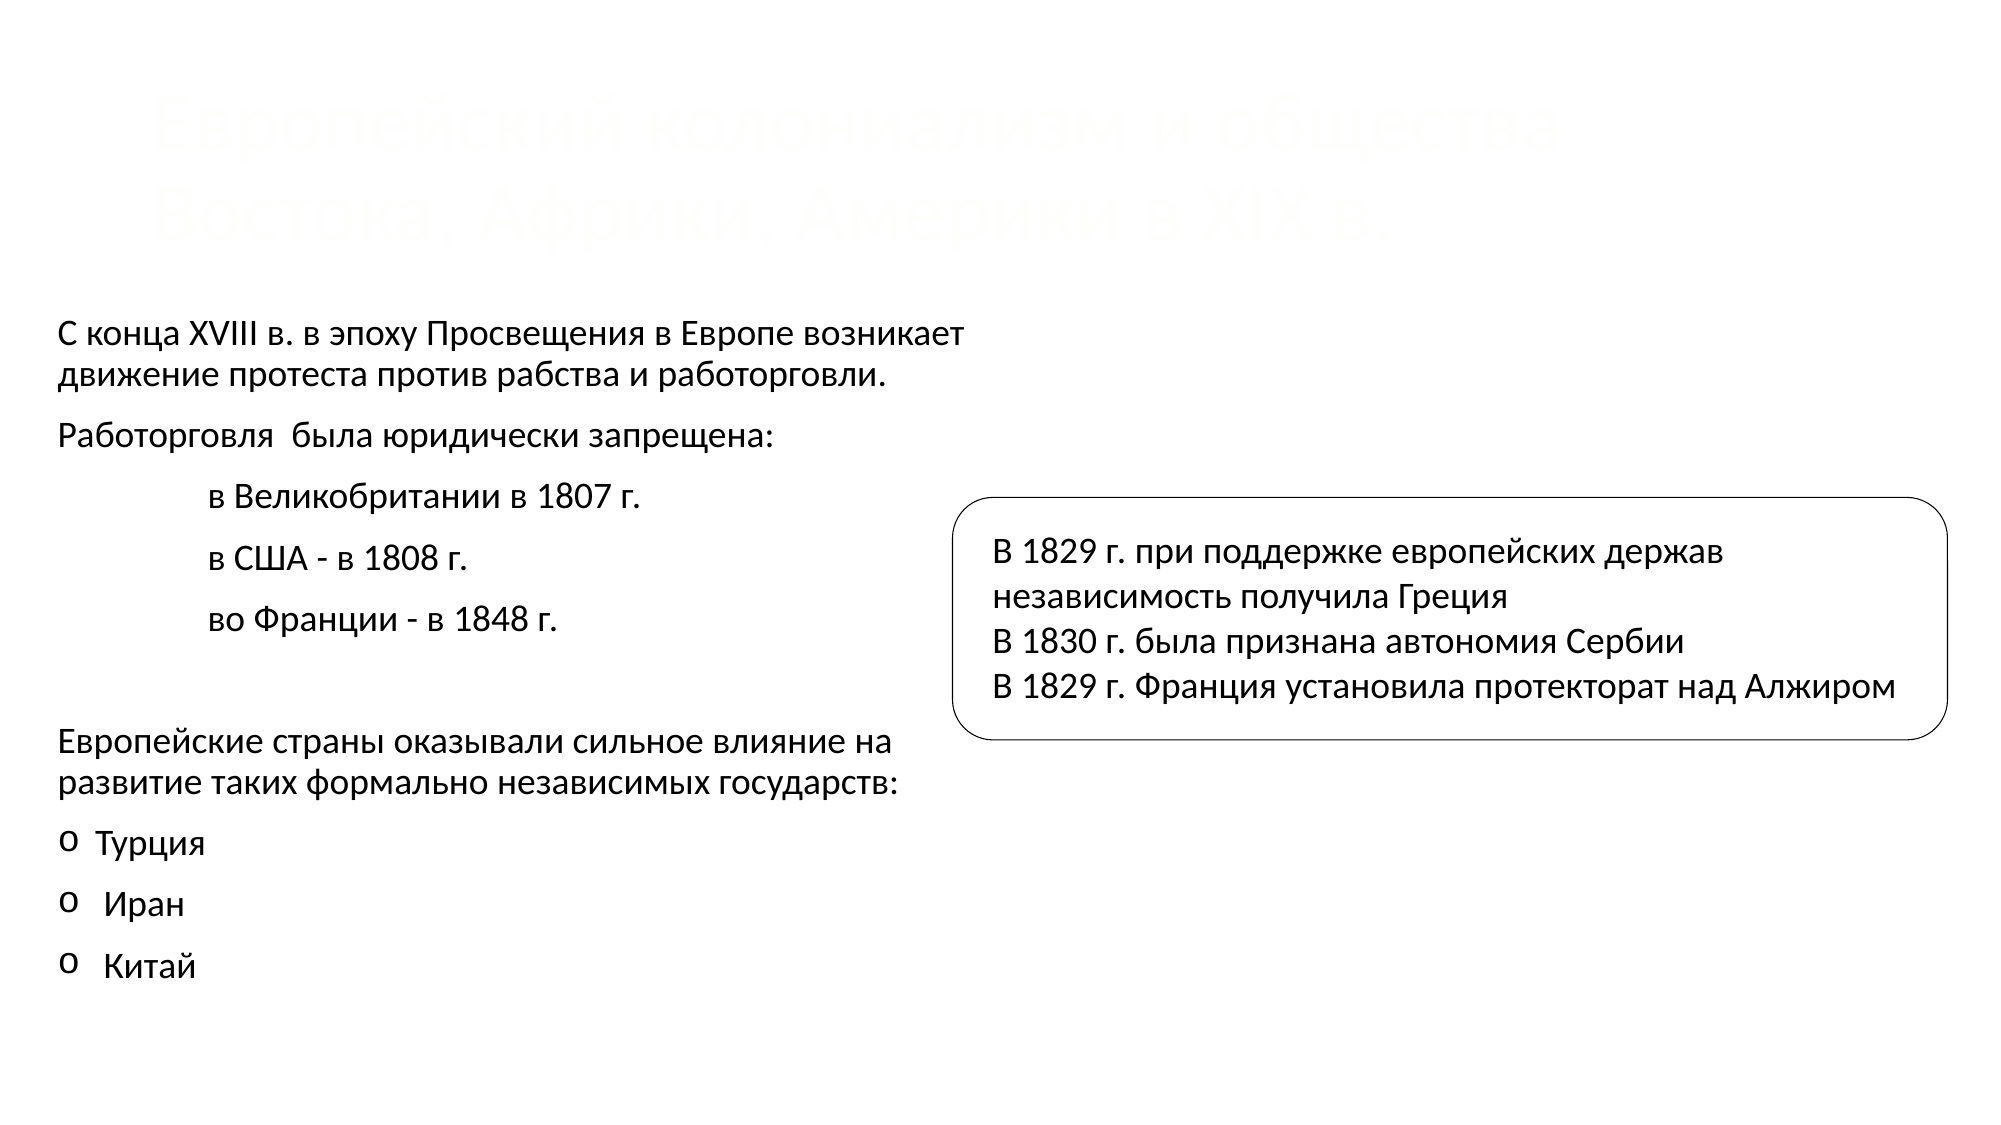

# Европейский колониализм и общества Востока, Африки, Америки в XIX в.
С конца XVIII в. в эпоху Просвещения в Европе возникает движение протеста против рабства и работорговли.
Работорговля  была юридически запрещена:
	в Великобритании в 1807 г.
	в США - в 1808 г.
	во Франции - в 1848 г.

Европейские страны оказывали сильное влияние на развитие таких формально независимых государств:
Турция
 Иран
 Китай

В 1829 г. при поддержке европейских держав независимость получила Греция
В 1830 г. была признана автономия Сербии
В 1829 г. Франция установила протекторат над Алжиром